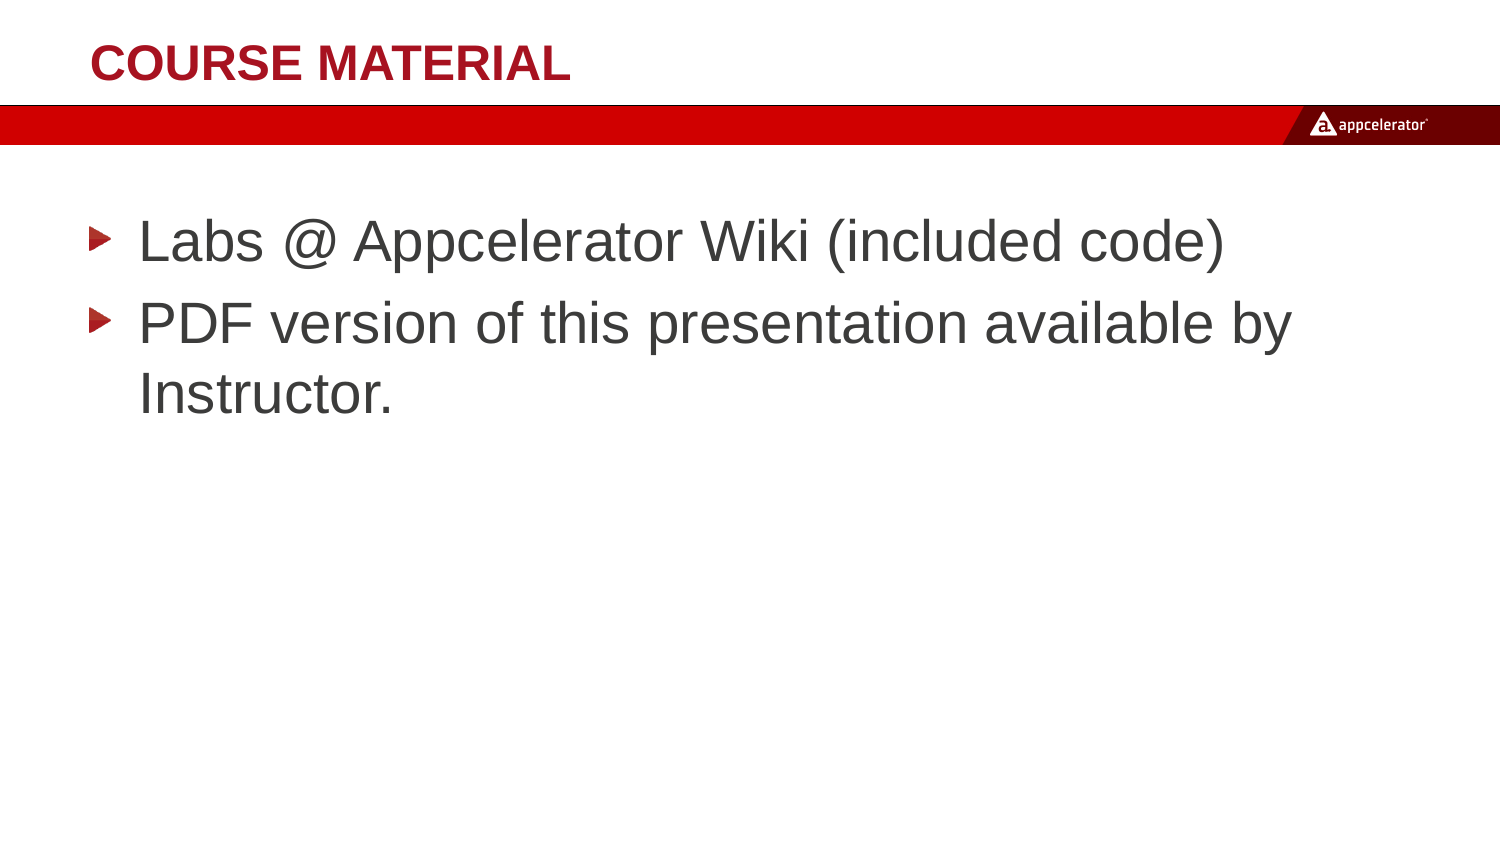

# Course Material
Labs @ Appcelerator Wiki (included code)
PDF version of this presentation available by Instructor.